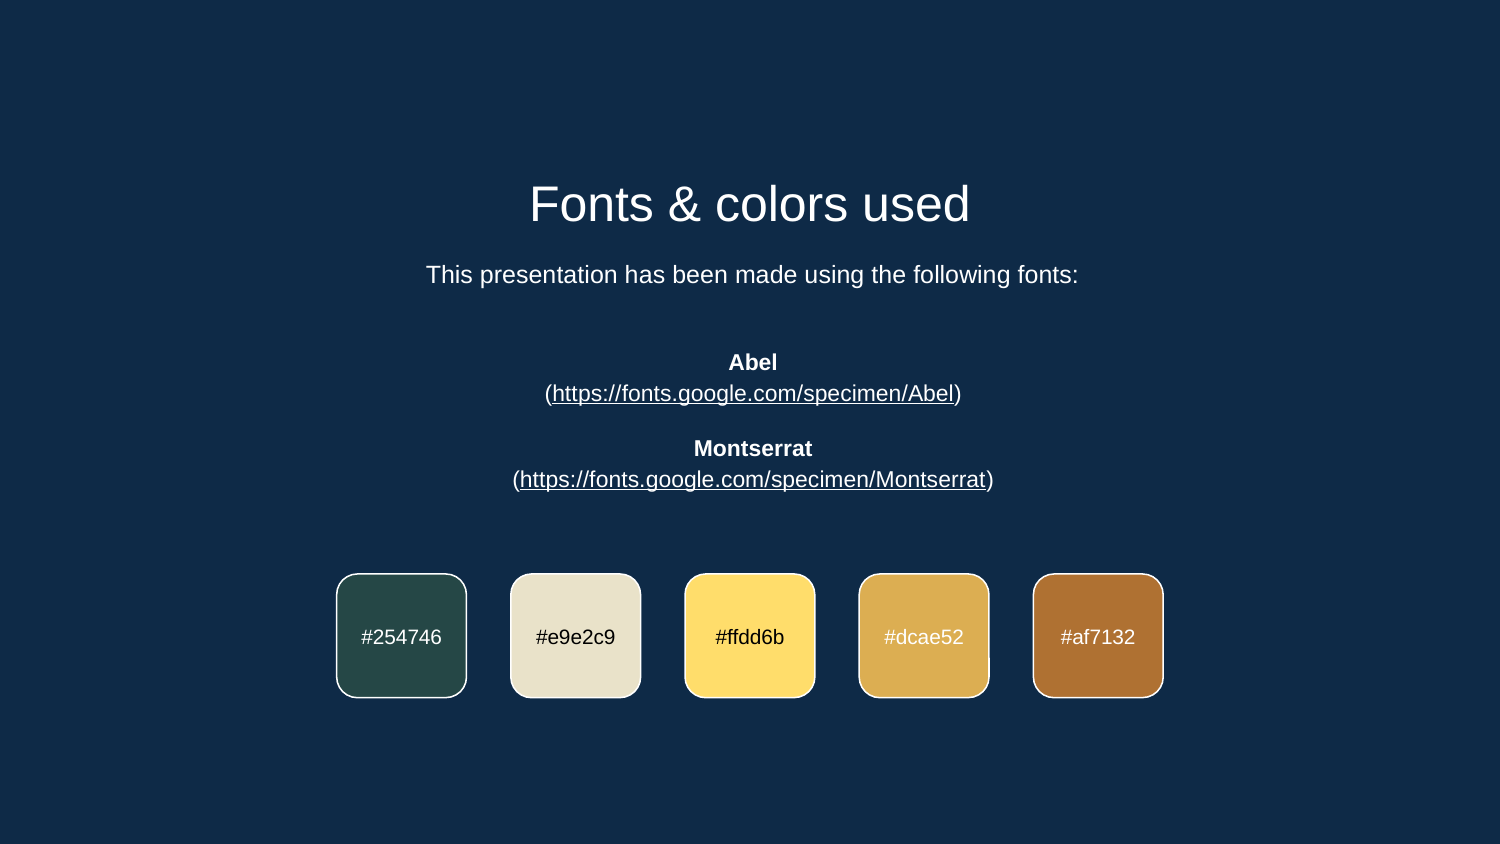

Fonts & colors used
This presentation has been made using the following fonts:

Abel
(https://fonts.google.com/specimen/Abel)

Montserrat
(https://fonts.google.com/specimen/Montserrat)

#af7132
#254746
#e9e2c9
#ffdd6b
#dcae52